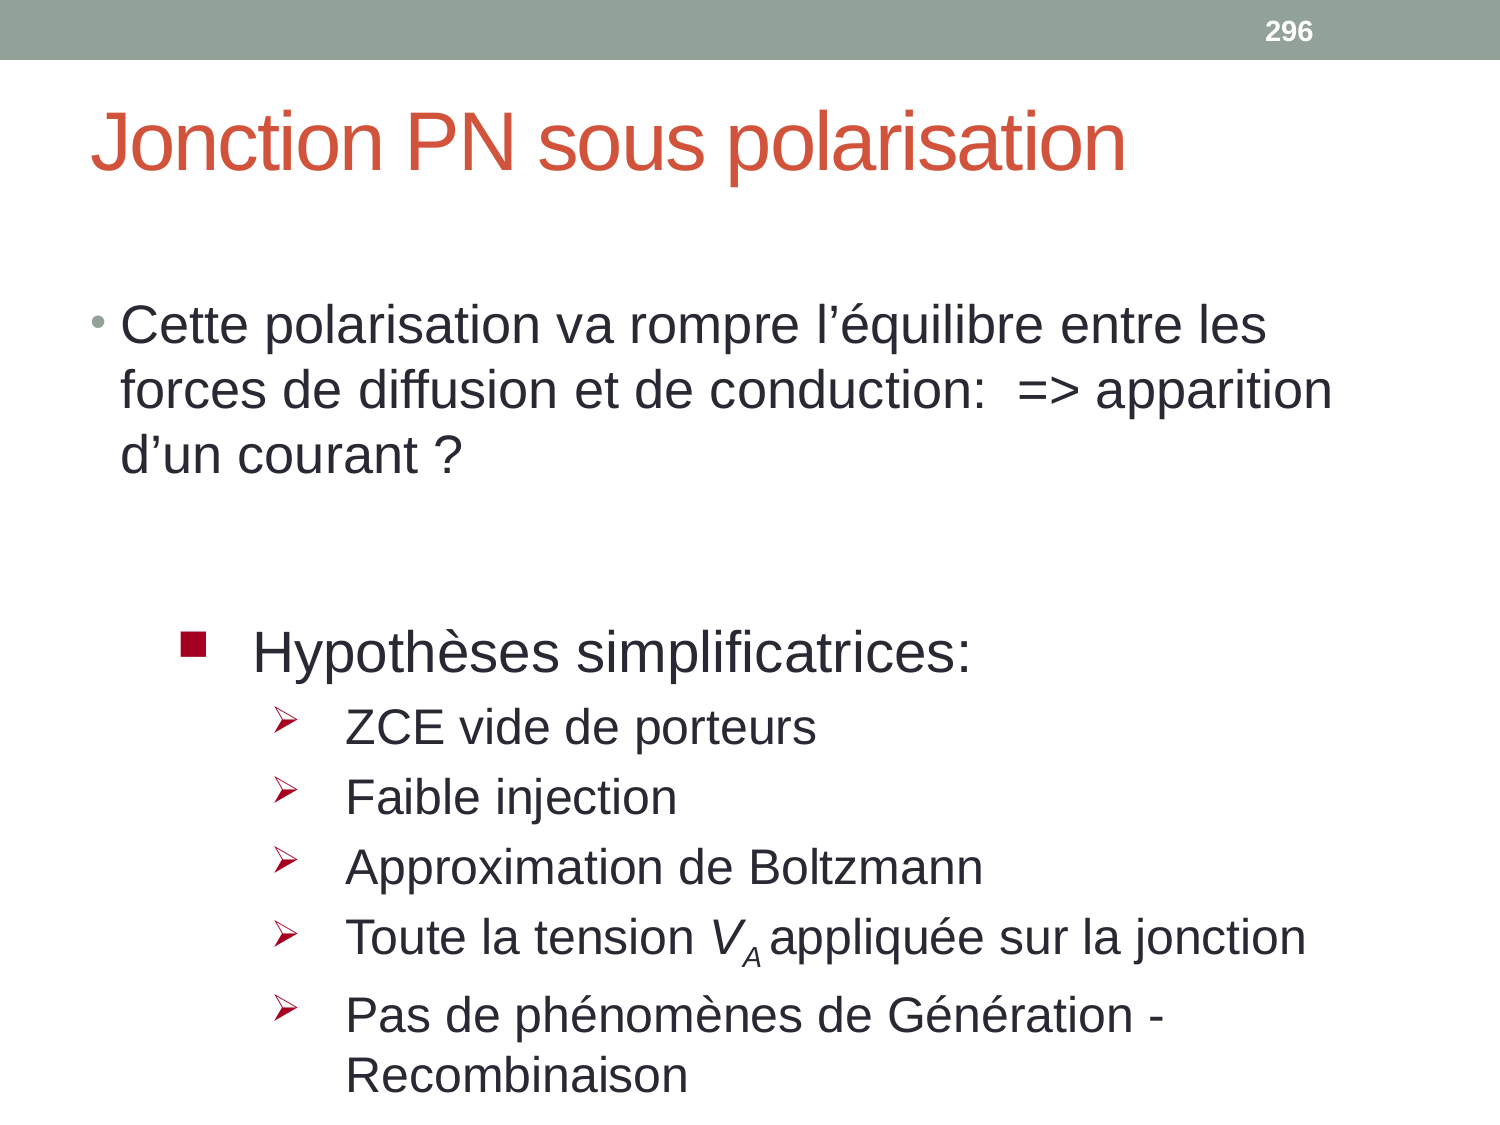

296
# Jonction PN sous polarisation
Cette polarisation va rompre l’équilibre entre les forces de diffusion et de conduction:  => apparition d’un courant ?
Hypothèses simplificatrices:
ZCE vide de porteurs
Faible injection
Approximation de Boltzmann
Toute la tension VA appliquée sur la jonction
Pas de phénomènes de Génération - Recombinaison